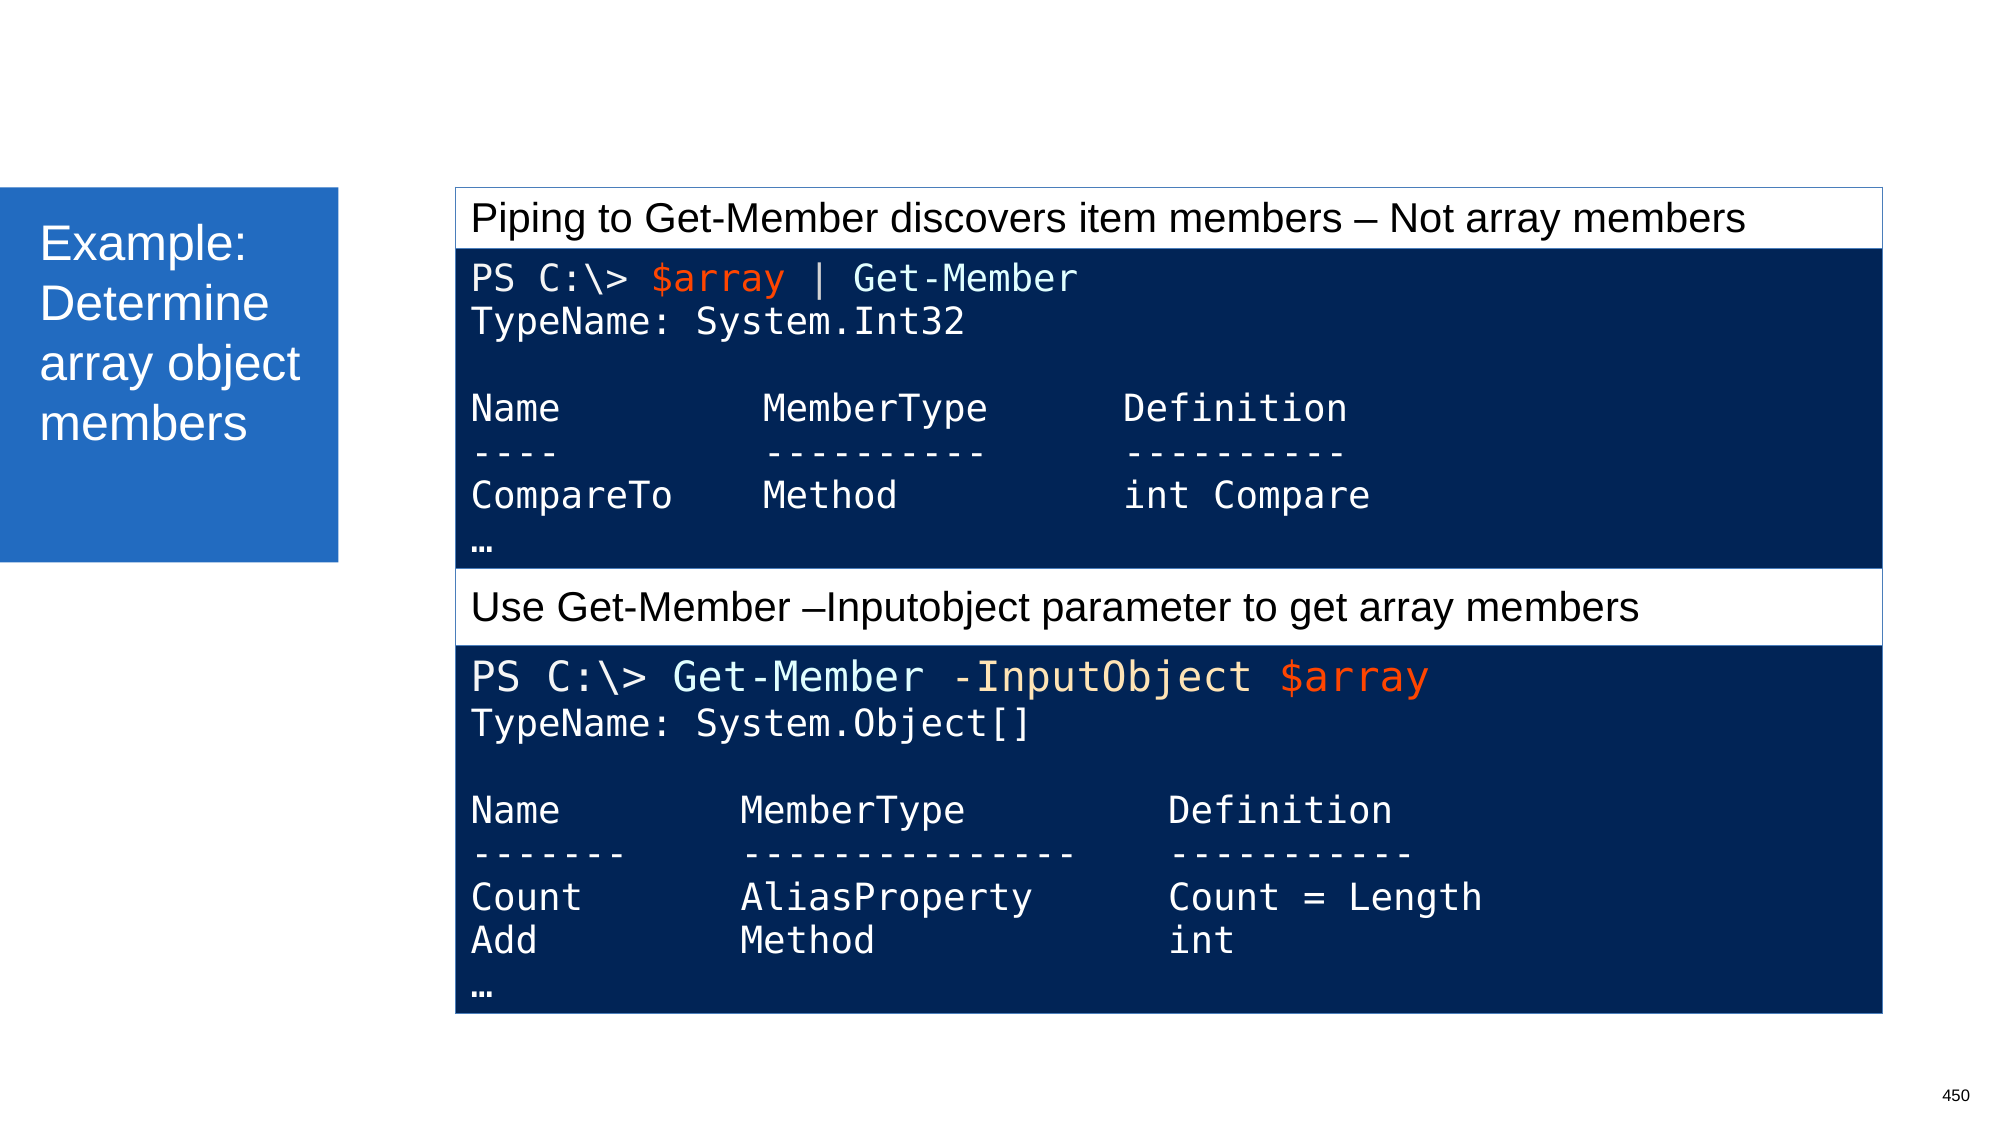

| Piping to Get-Member discovers item members – Not array members |
| --- |
| PS C:\> $array | Get-Member TypeName: System.Int32 Name MemberType Definition ---- ---------- ---------- CompareTo Method int Compare … |
| Use Get-Member –Inputobject parameter to get array members |
| PS C:\> Get-Member -InputObject $array TypeName: System.Object[] Name MemberType Definition ------- --------------- ----------- Count AliasProperty Count = Length Add Method int … |
Example:
Determine array object members
450